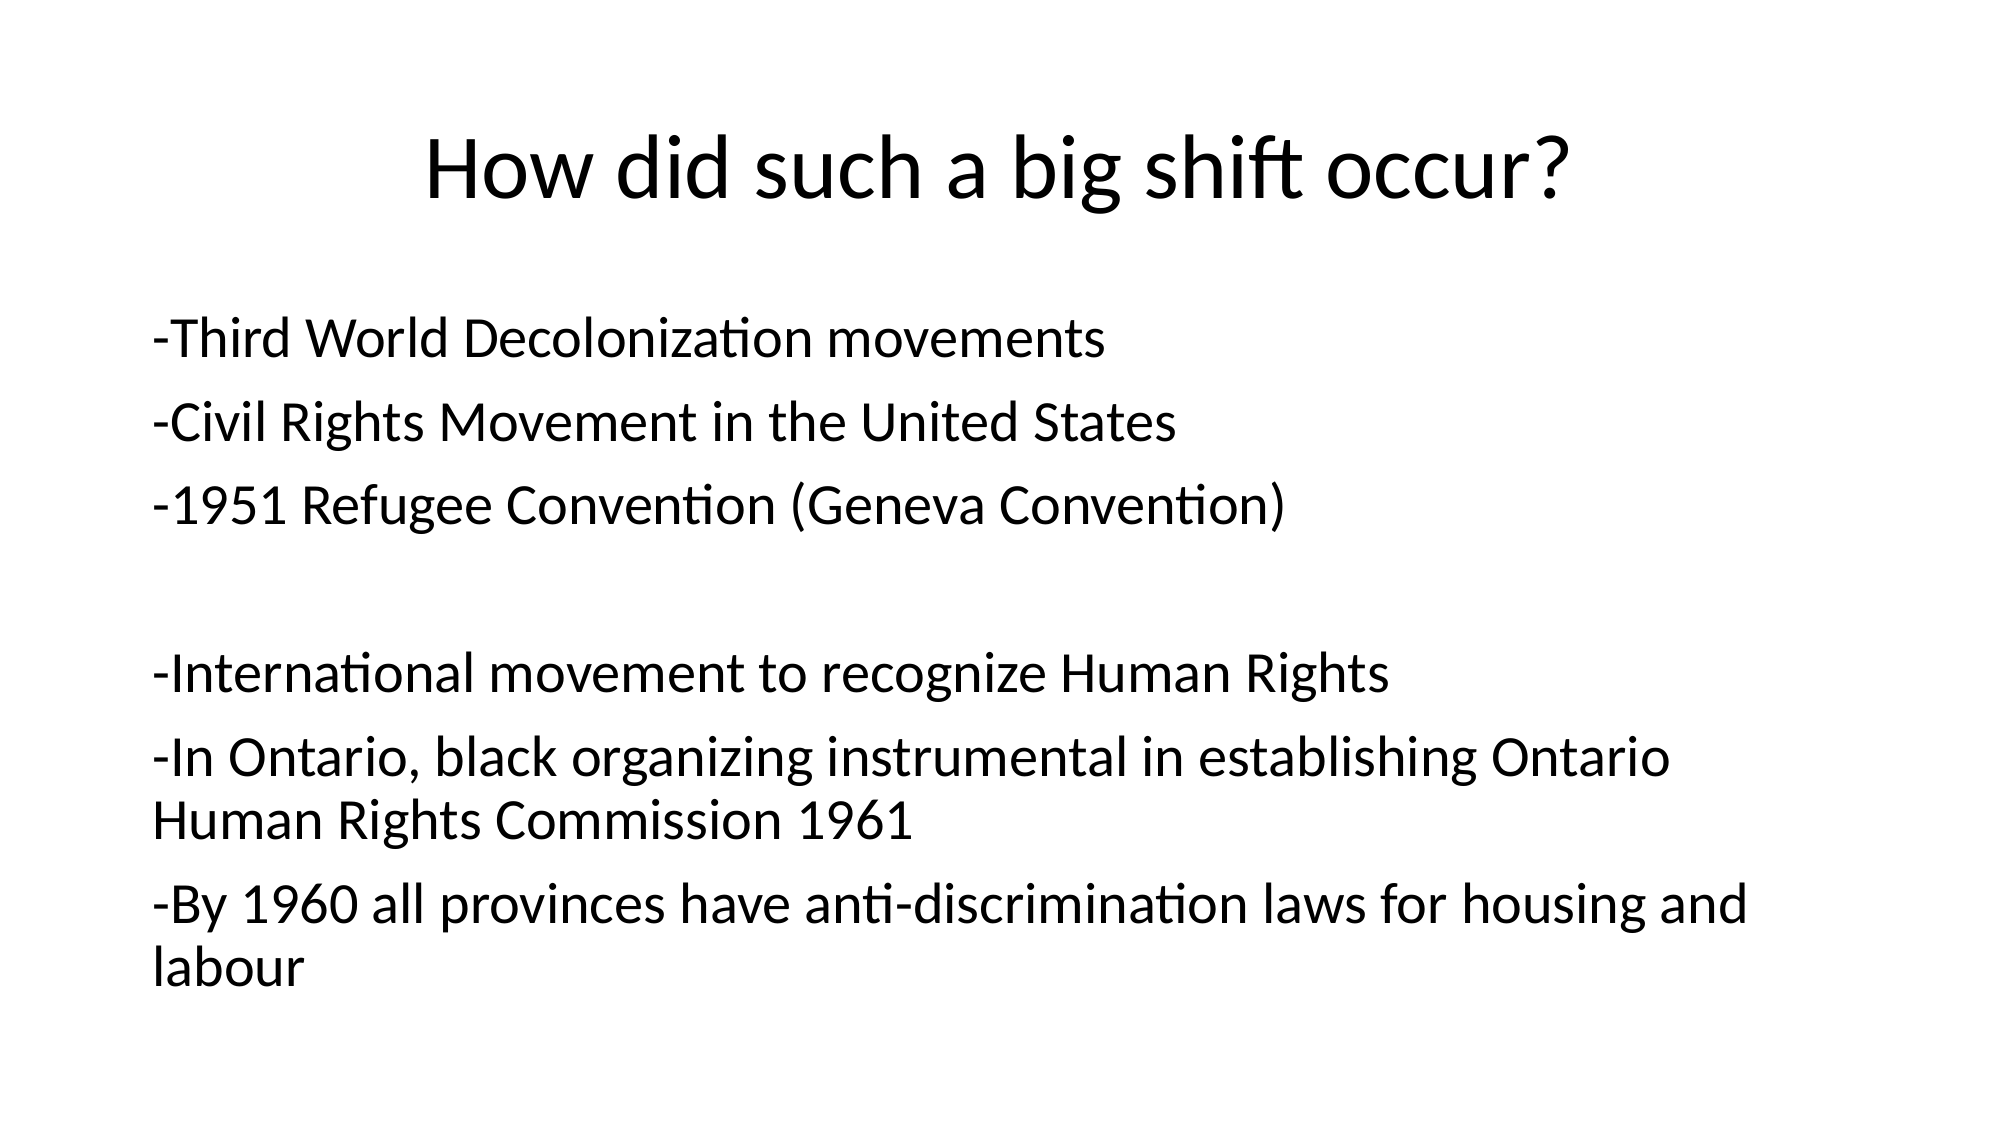

# How did such a big shift occur?
-Third World Decolonization movements
-Civil Rights Movement in the United States
-1951 Refugee Convention (Geneva Convention)

-International movement to recognize Human Rights
-In Ontario, black organizing instrumental in establishing Ontario Human Rights Commission 1961
-By 1960 all provinces have anti-discrimination laws for housing and labour